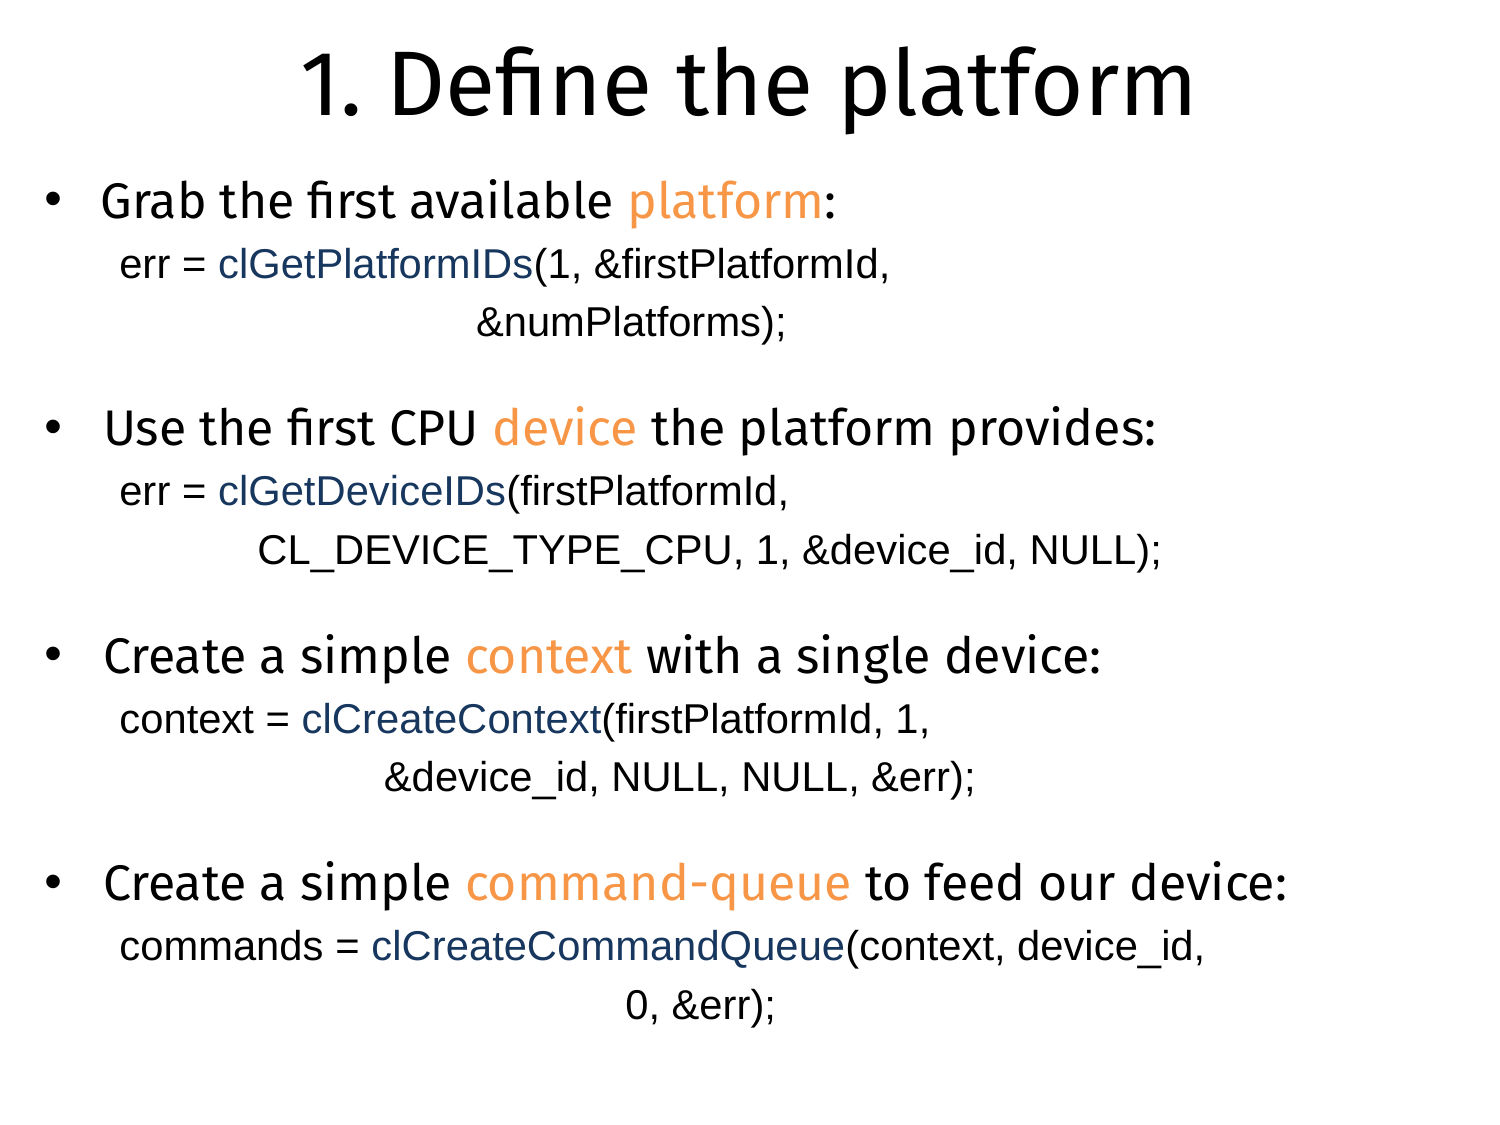

# 1. Define the platform
Grab the first available platform:
err = clGetPlatformIDs(1, &firstPlatformId,
                               &numPlatforms);

Use the first CPU device the platform provides:
err = clGetDeviceIDs(firstPlatformId,
            CL_DEVICE_TYPE_CPU, 1, &device_id, NULL);

Create a simple context with a single device:
context = clCreateContext(firstPlatformId, 1,
                       &device_id, NULL, NULL, &err);

Create a simple command-queue to feed our device:
commands = clCreateCommandQueue(context, device_id,
                                            0, &err);